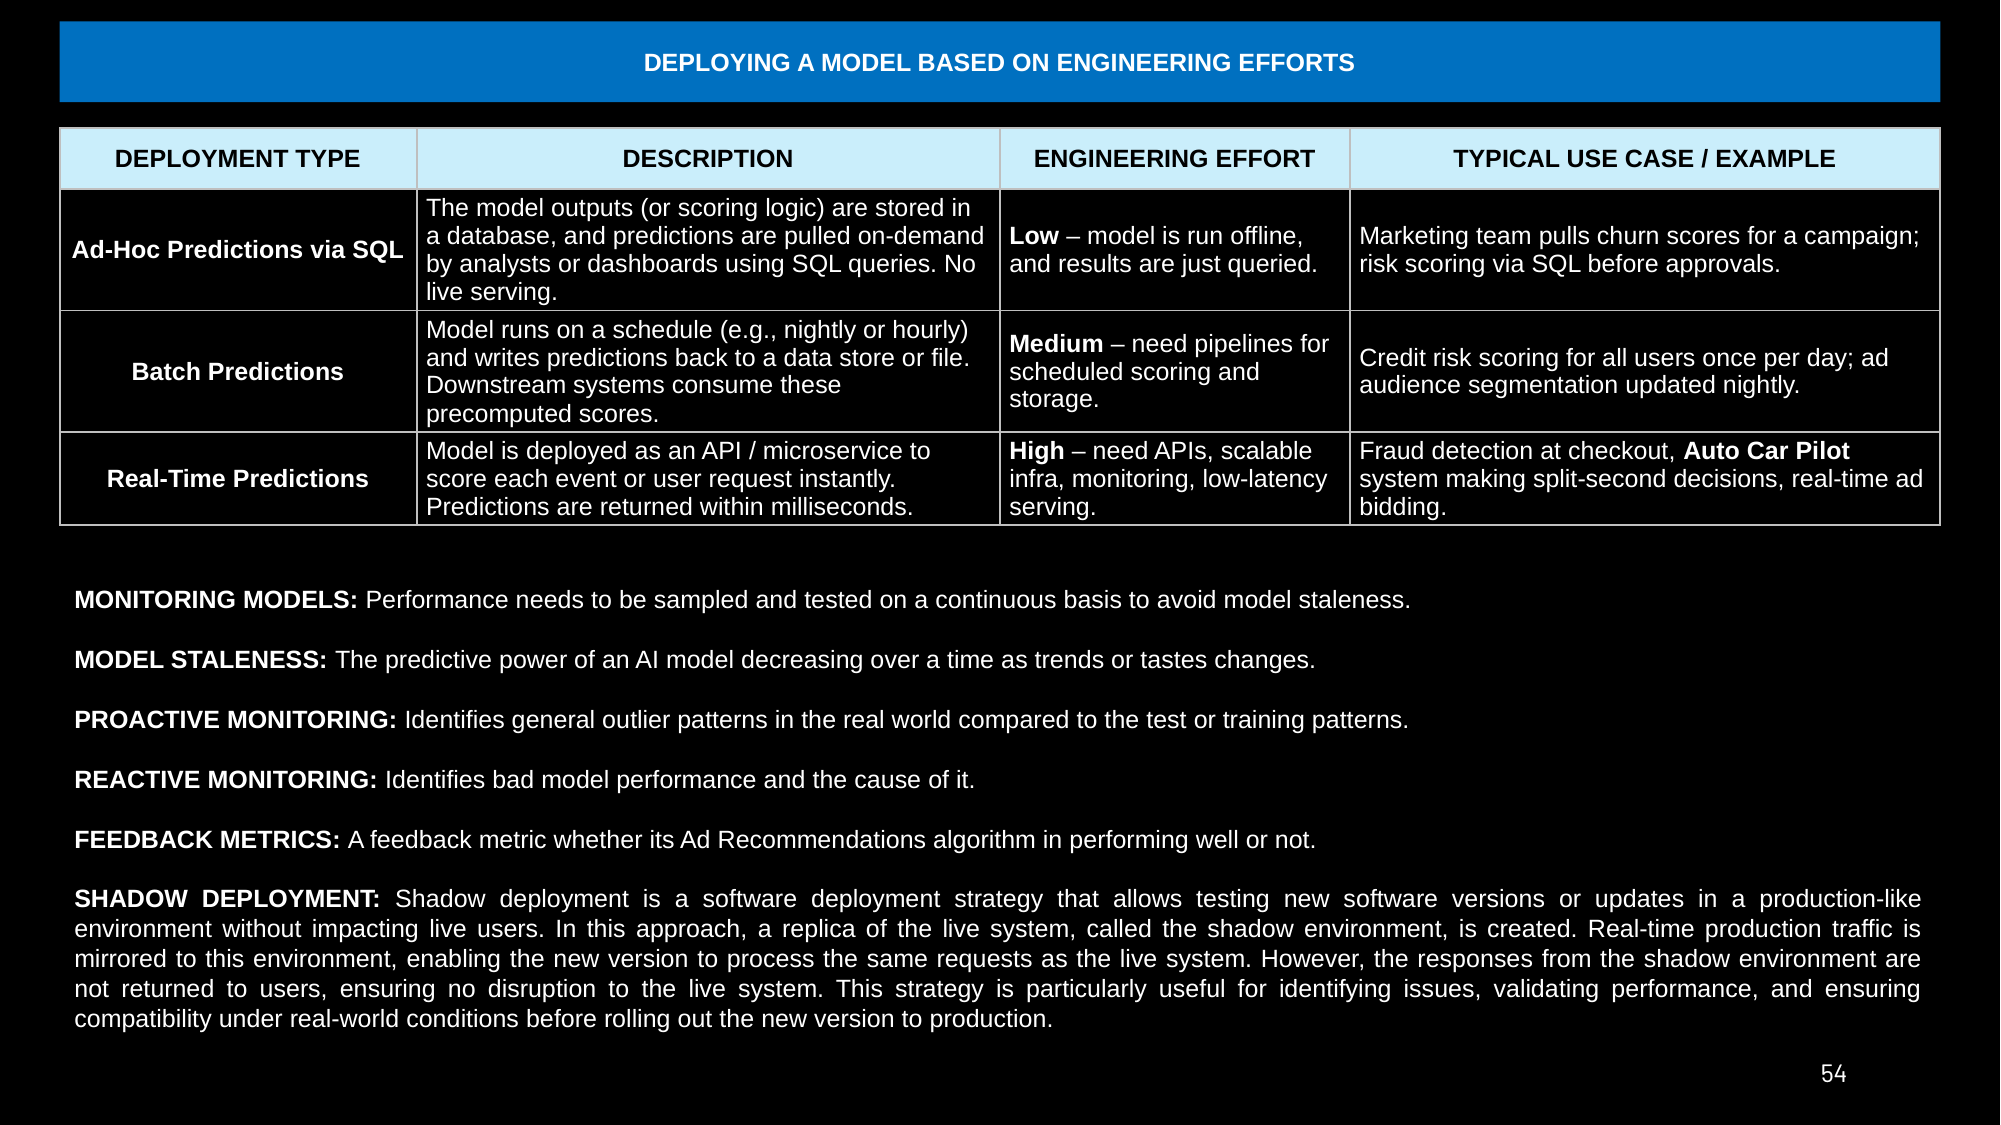

DEPLOYING A MODEL BASED ON ENGINEERING EFFORTS
| DEPLOYMENT TYPE | DESCRIPTION | ENGINEERING EFFORT | TYPICAL USE CASE / EXAMPLE |
| --- | --- | --- | --- |
| Ad-Hoc Predictions via SQL | The model outputs (or scoring logic) are stored in a database, and predictions are pulled on-demand by analysts or dashboards using SQL queries. No live serving. | Low – model is run offline, and results are just queried. | Marketing team pulls churn scores for a campaign; risk scoring via SQL before approvals. |
| Batch Predictions | Model runs on a schedule (e.g., nightly or hourly) and writes predictions back to a data store or file. Downstream systems consume these precomputed scores. | Medium – need pipelines for scheduled scoring and storage. | Credit risk scoring for all users once per day; ad audience segmentation updated nightly. |
| Real-Time Predictions | Model is deployed as an API / microservice to score each event or user request instantly. Predictions are returned within milliseconds. | High – need APIs, scalable infra, monitoring, low-latency serving. | Fraud detection at checkout, Auto Car Pilot system making split-second decisions, real-time ad bidding. |
MONITORING MODELS: Performance needs to be sampled and tested on a continuous basis to avoid model staleness.

MODEL STALENESS: The predictive power of an AI model decreasing over a time as trends or tastes changes.

PROACTIVE MONITORING: Identifies general outlier patterns in the real world compared to the test or training patterns.

REACTIVE MONITORING: Identifies bad model performance and the cause of it.

FEEDBACK METRICS: A feedback metric whether its Ad Recommendations algorithm in performing well or not.

SHADOW DEPLOYMENT: Shadow deployment is a software deployment strategy that allows testing new software versions or updates in a production-like environment without impacting live users. In this approach, a replica of the live system, called the shadow environment, is created. Real-time production traffic is mirrored to this environment, enabling the new version to process the same requests as the live system. However, the responses from the shadow environment are not returned to users, ensuring no disruption to the live system. This strategy is particularly useful for identifying issues, validating performance, and ensuring compatibility under real-world conditions before rolling out the new version to production.
54
54